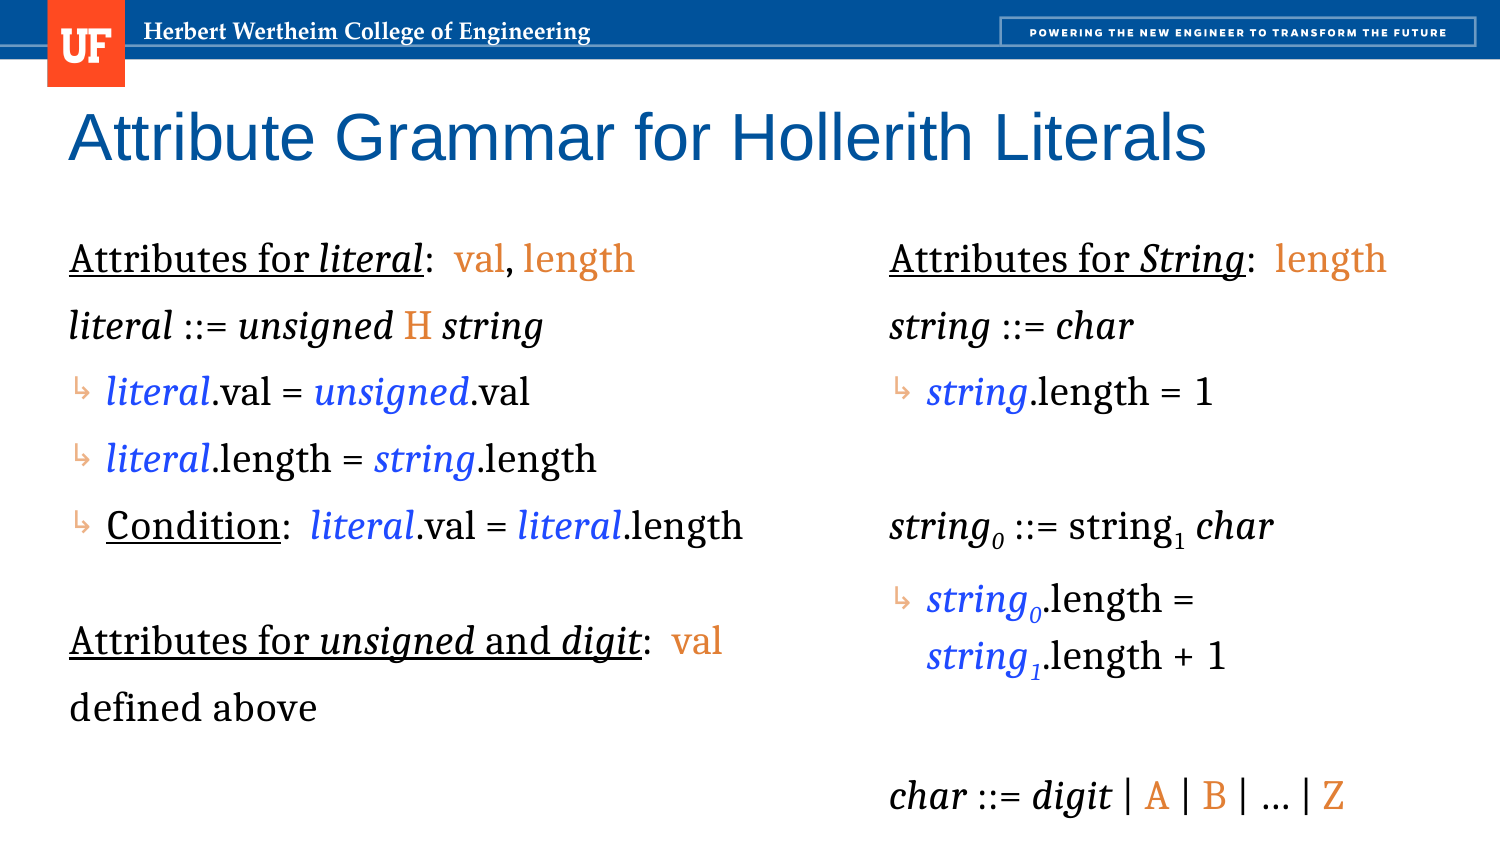

# Attribute Grammar for Hollerith Literals
Attributes for literal:  val, length
literal ::= unsigned H string
literal.val = unsigned.val
literal.length = string.length
Condition:  literal.val = literal.length

Attributes for String:  length
string ::= char
string.length = 1

string0 ::= string1 char
string0.length = string1.length + 1

char ::= digit | A | B | … | Z
Attributes for unsigned and digit:  val
defined above